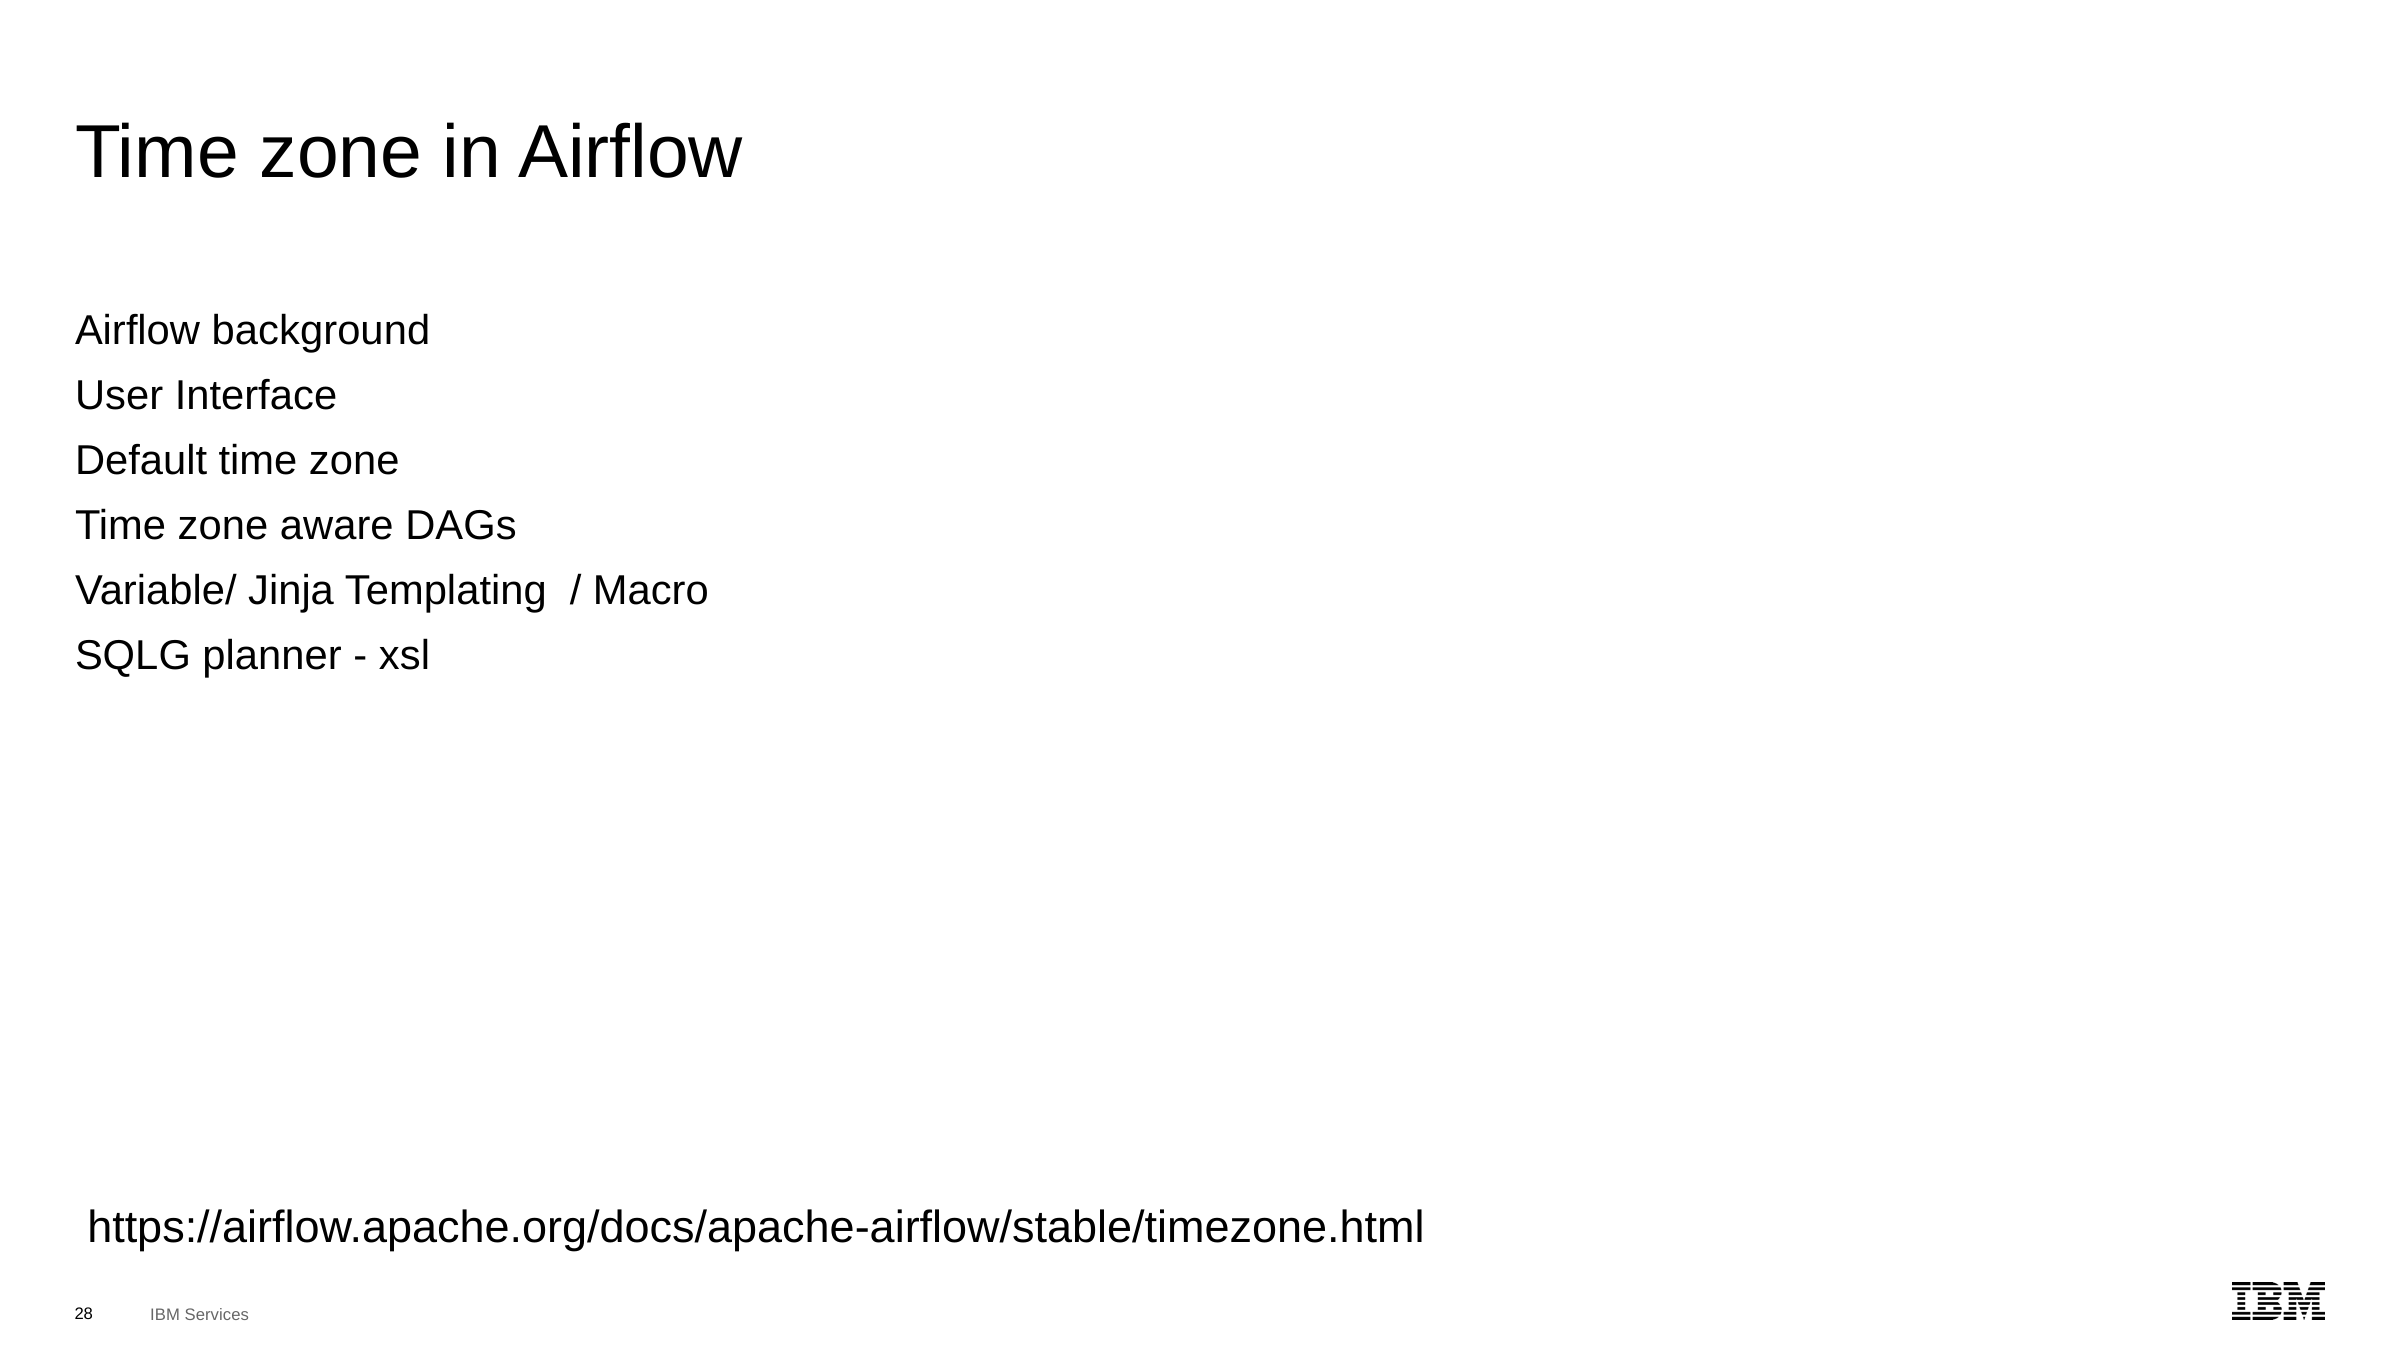

# Time zone in Airflow
Airflow background
User Interface
Default time zone
Time zone aware DAGs
Variable/ Jinja Templating  / Macro
SQLG planner - xsl
https://airflow.apache.org/docs/apache-airflow/stable/timezone.html